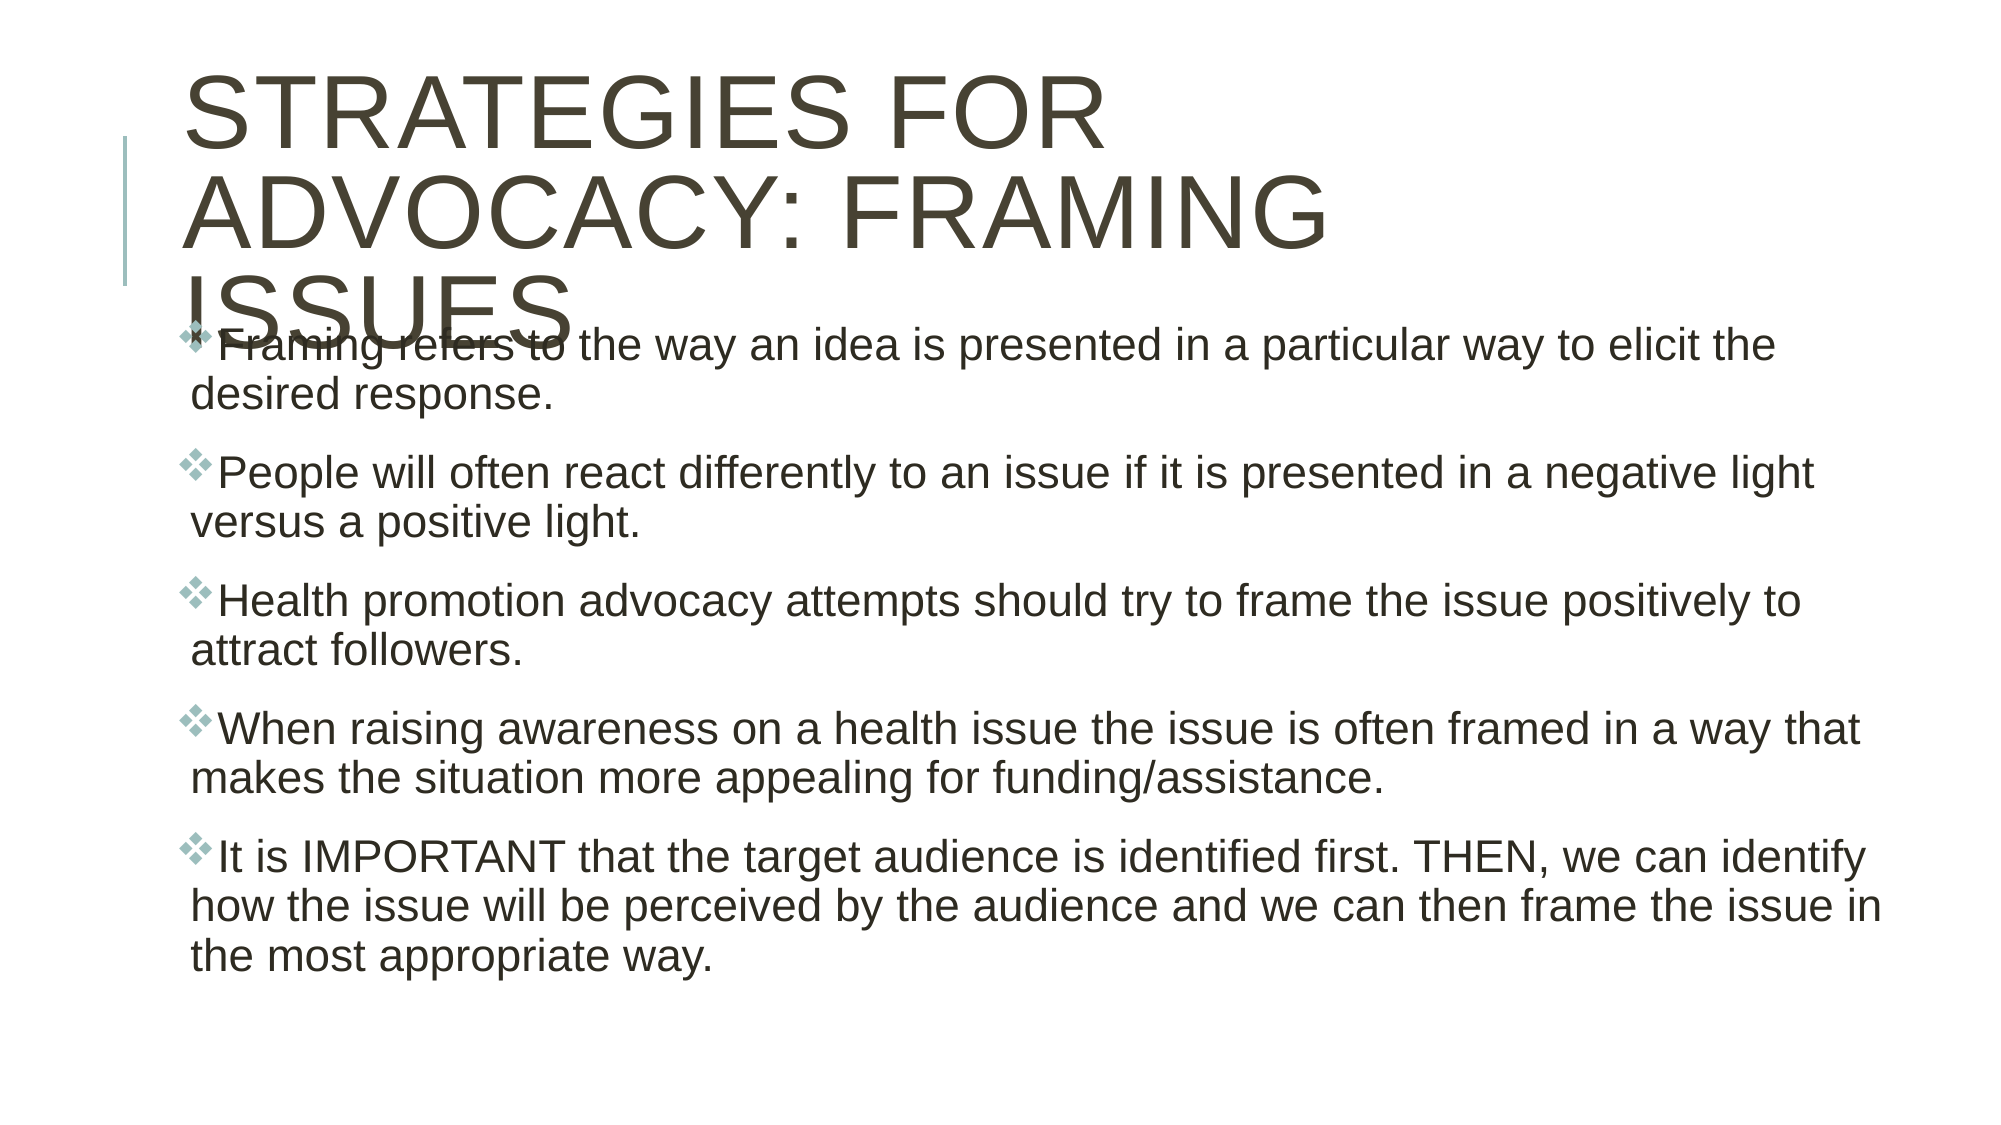

# Strategies for advocacy: framing issues
Framing refers to the way an idea is presented in a particular way to elicit the desired response.
People will often react differently to an issue if it is presented in a negative light versus a positive light.
Health promotion advocacy attempts should try to frame the issue positively to attract followers.
When raising awareness on a health issue the issue is often framed in a way that makes the situation more appealing for funding/assistance.
It is IMPORTANT that the target audience is identified first. THEN, we can identify how the issue will be perceived by the audience and we can then frame the issue in the most appropriate way.